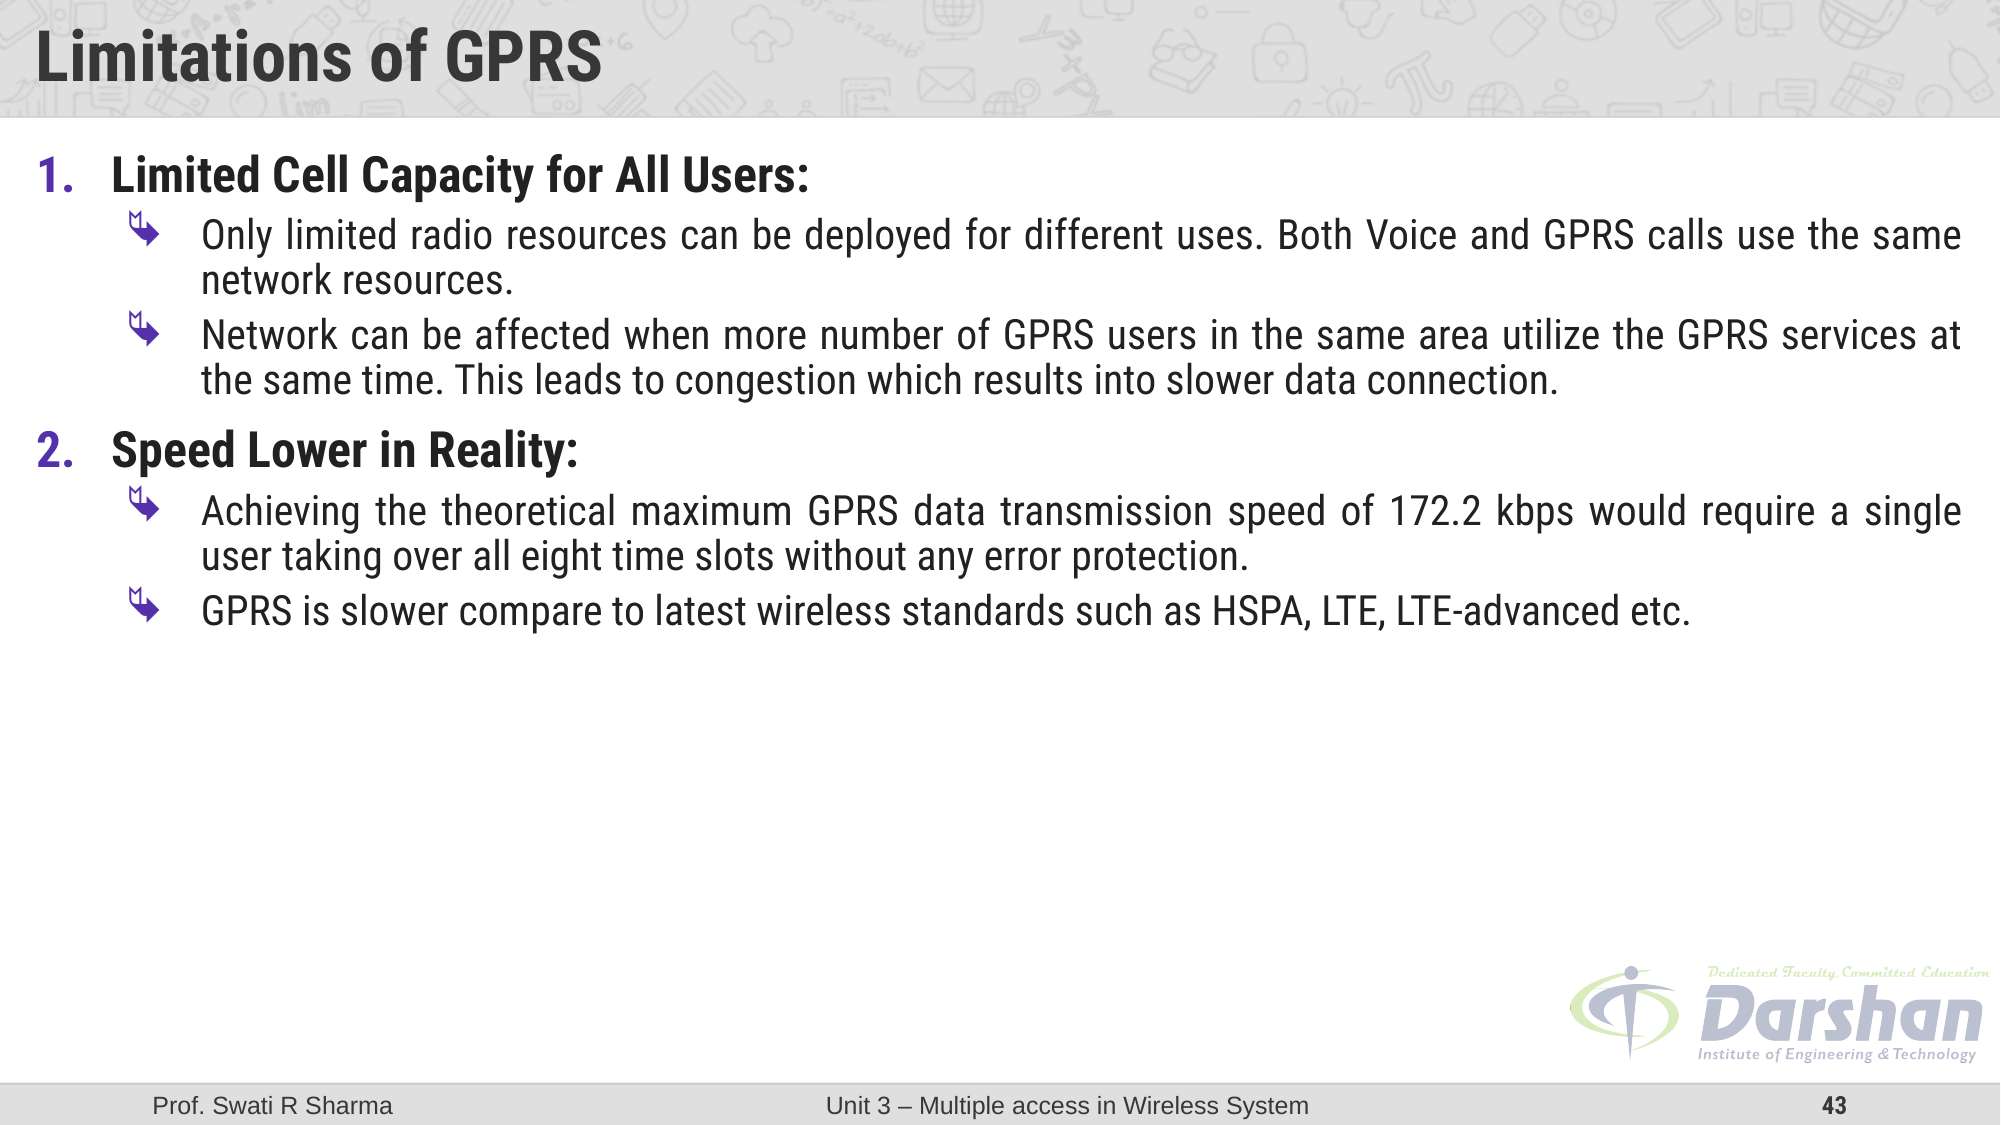

# Limitations of GPRS
Limited Cell Capacity for All Users:
Only limited radio resources can be deployed for different uses. Both Voice and GPRS calls use the same network resources.
Network can be affected when more number of GPRS users in the same area utilize the GPRS services at the same time. This leads to congestion which results into slower data connection.
Speed Lower in Reality:
Achieving the theoretical maximum GPRS data transmission speed of 172.2 kbps would require a single user taking over all eight time slots without any error protection.
GPRS is slower compare to latest wireless standards such as HSPA, LTE, LTE-advanced etc.